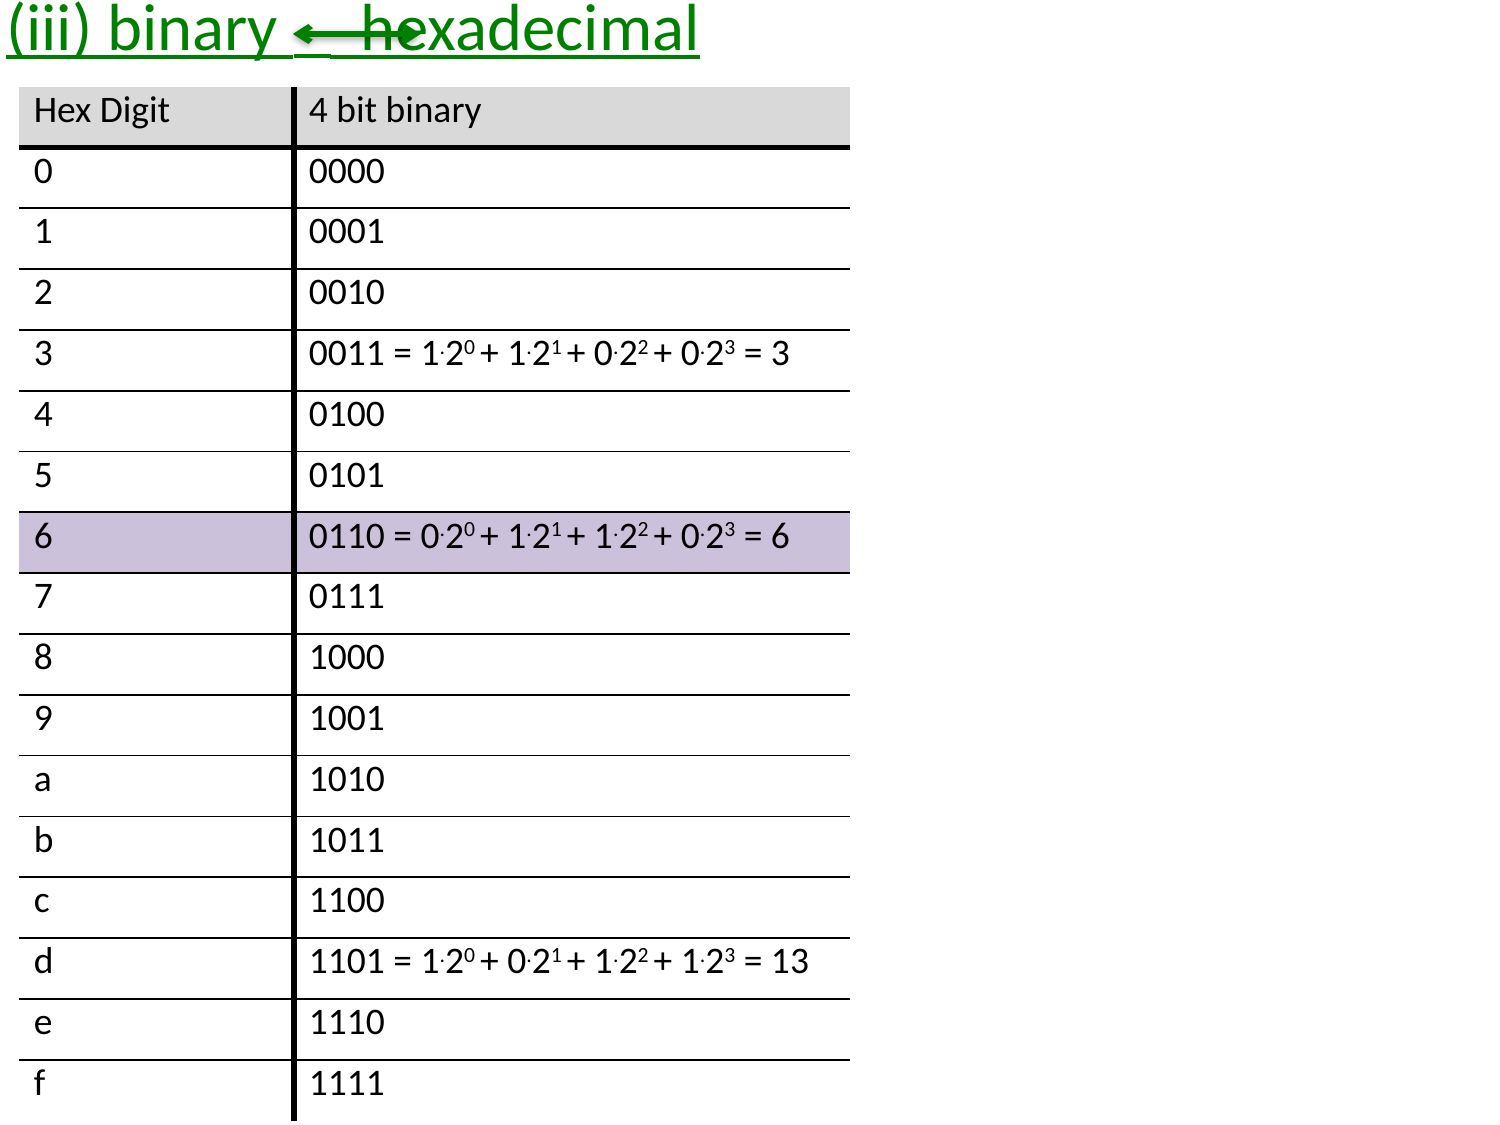

# (iii) binary     hexadecimal
| Hex Digit | 4 bit binary |
| --- | --- |
| 0 | 0000 |
| 1 | 0001 |
| 2 | 0010 |
| 3 | 0011 = 1.20 + 1.21 + 0.22 + 0.23 = 3 |
| 4 | 0100 |
| 5 | 0101 |
| 6 | 0110 = 0.20 + 1.21 + 1.22 + 0.23 = 6 |
| 7 | 0111 |
| 8 | 1000 |
| 9 | 1001 |
| a | 1010 |
| b | 1011 |
| c | 1100 |
| d | 1101 = 1.20 + 0.21 + 1.22 + 1.23 = 13 |
| e | 1110 |
| f | 1111 |